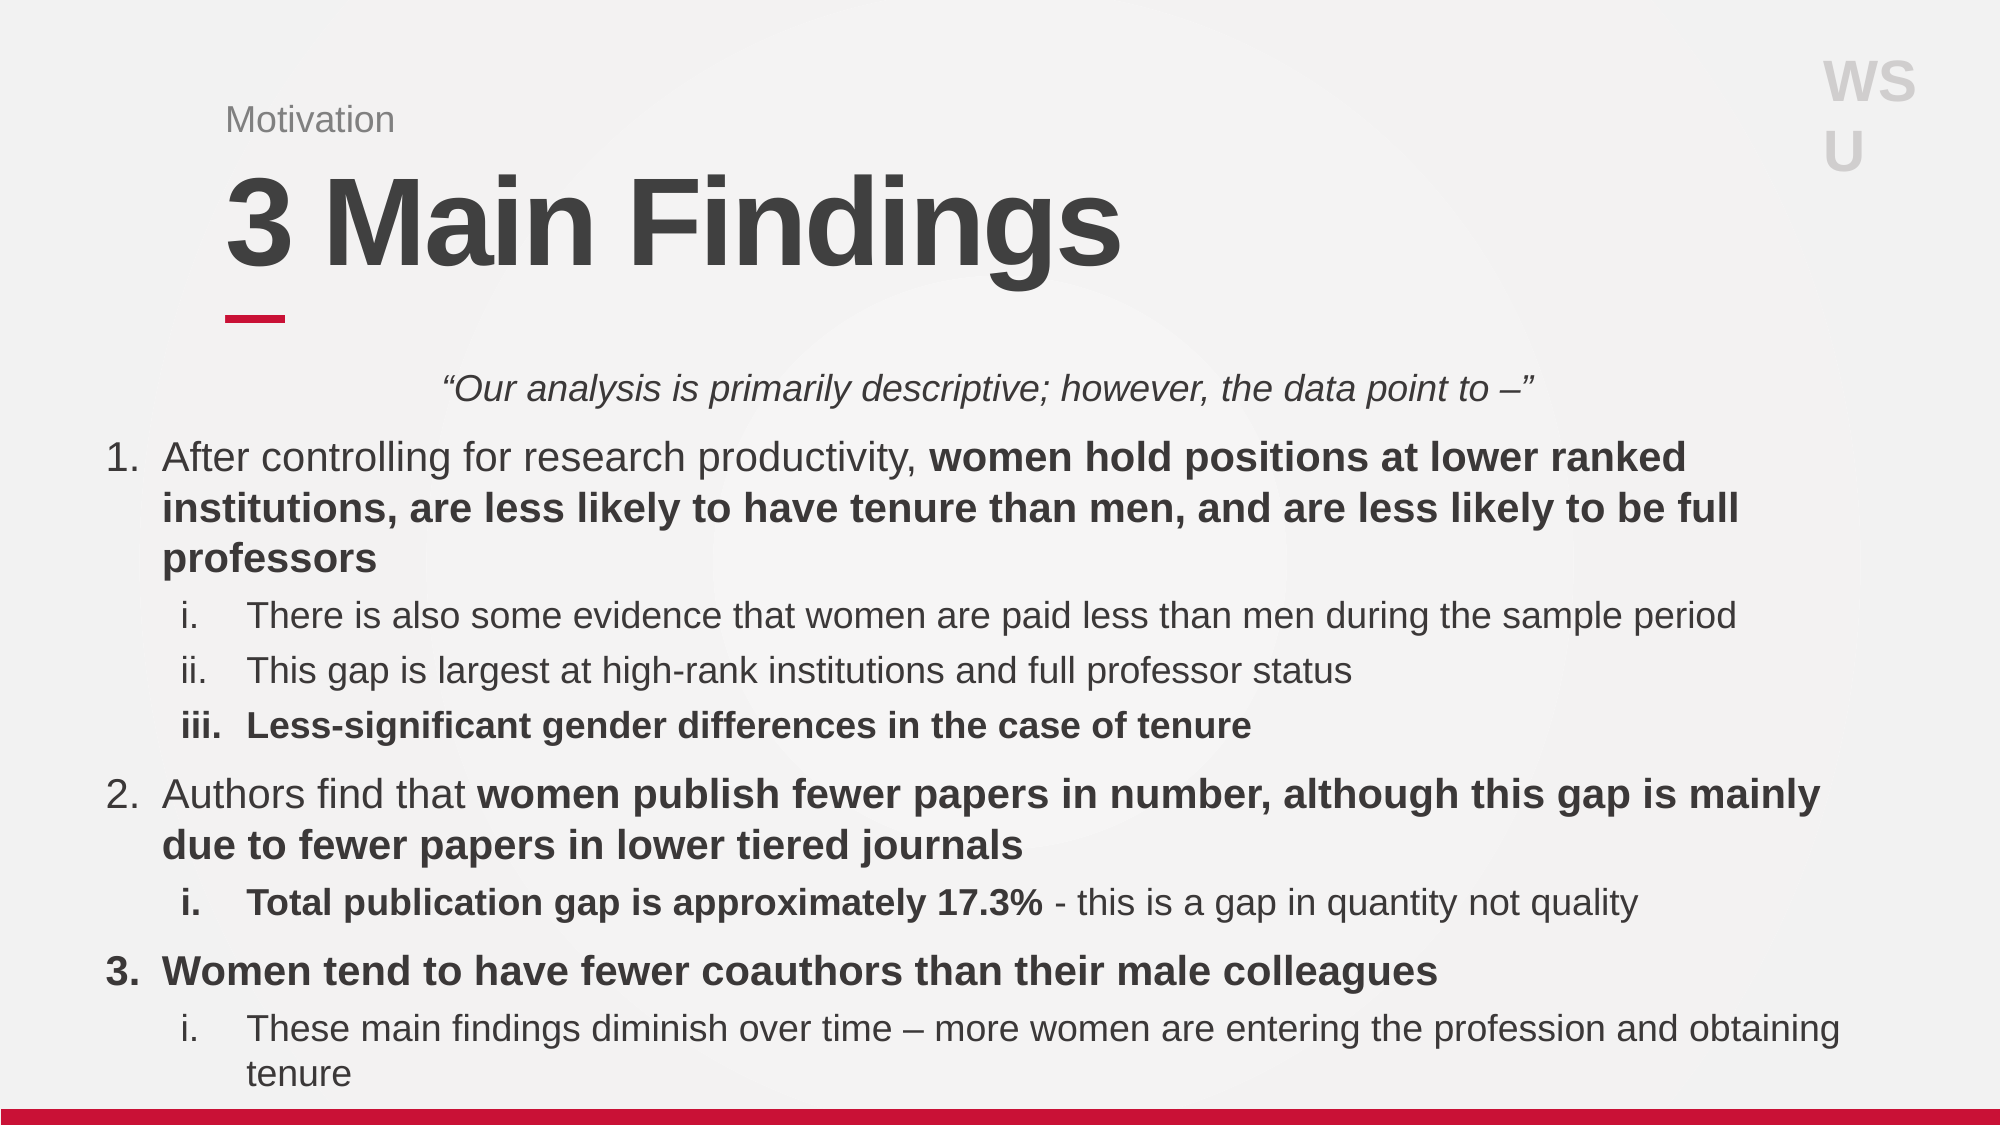

WSU
Motivation
# 3 Main Findings

“Our analysis is primarily descriptive; however, the data point to –”
After controlling for research productivity, women hold positions at lower ranked institutions, are less likely to have tenure than men, and are less likely to be full professors
There is also some evidence that women are paid less than men during the sample period
This gap is largest at high-rank institutions and full professor status
Less-significant gender differences in the case of tenure
Authors find that women publish fewer papers in number, although this gap is mainly due to fewer papers in lower tiered journals
Total publication gap is approximately 17.3% - this is a gap in quantity not quality
Women tend to have fewer coauthors than their male colleagues
These main findings diminish over time – more women are entering the profession and obtaining tenure